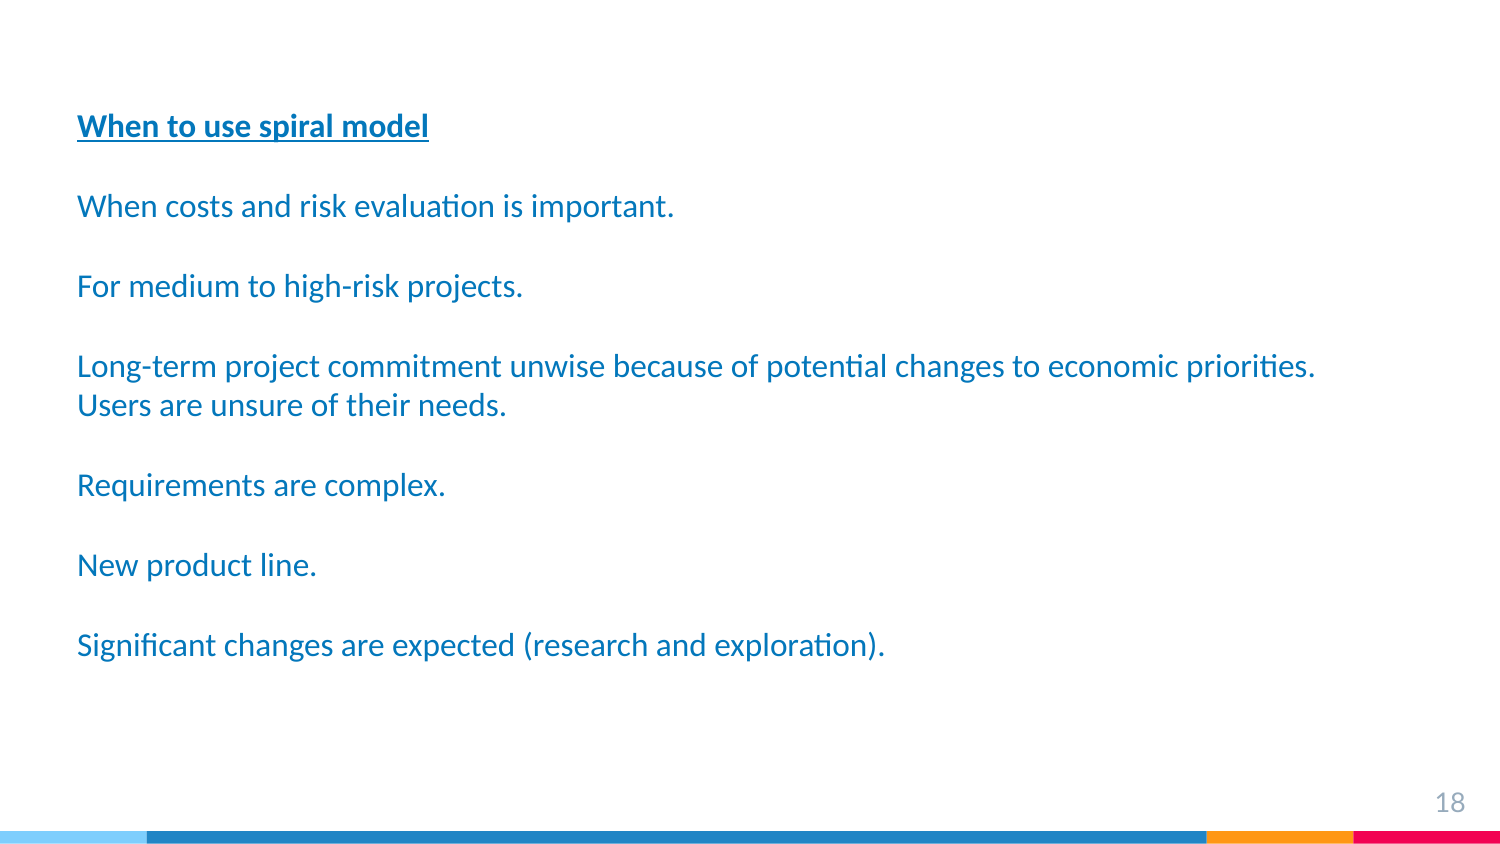

When to use spiral model

When costs and risk evaluation is important.

For medium to high-risk projects.

Long-term project commitment unwise because of potential changes to economic priorities.
Users are unsure of their needs.

Requirements are complex.

New product line.

Significant changes are expected (research and exploration).

18